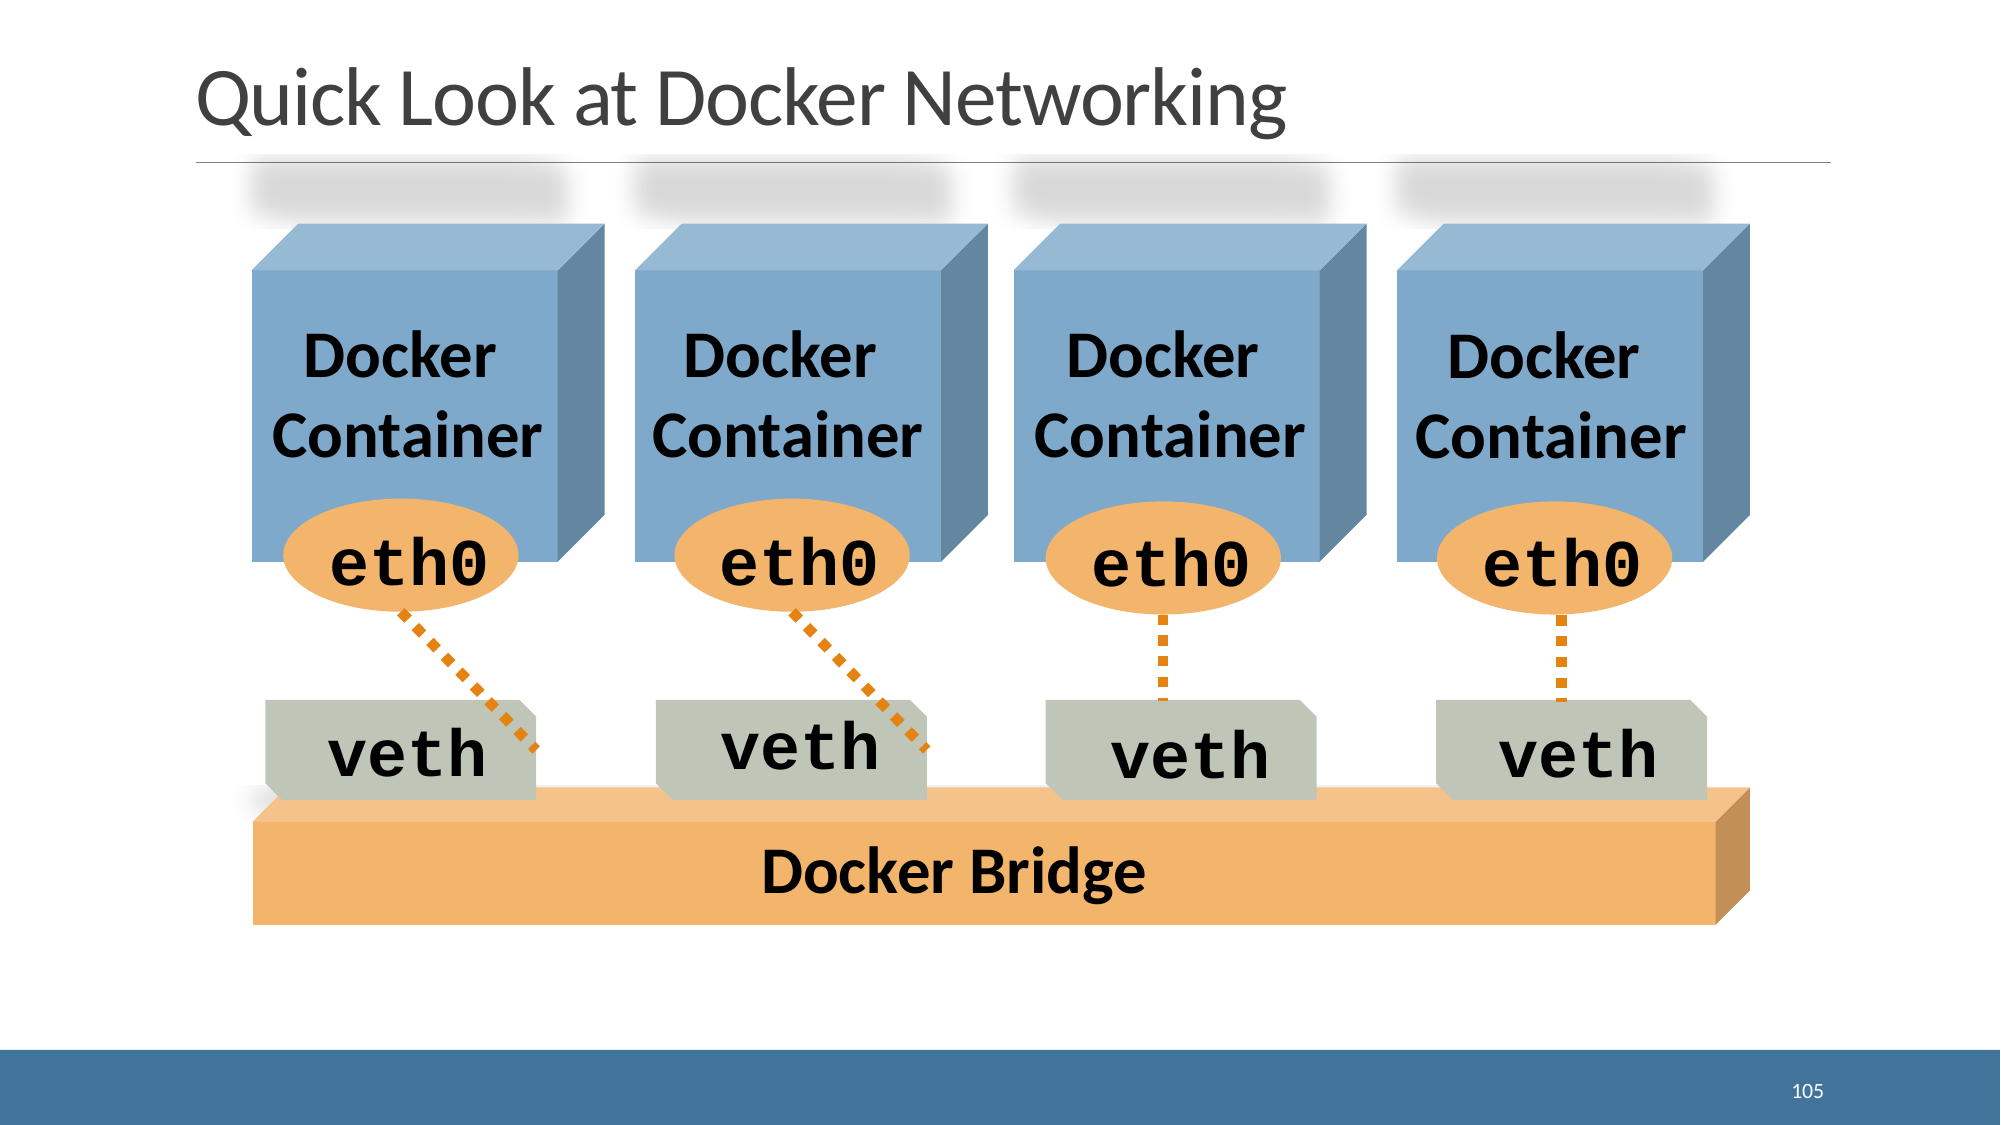

# Quick Look at Docker Networking

Docker
Container
Docker
Container
Docker
Container
Docker
Container

eth0
eth0
eth0
eth0
veth

veth
veth
veth

Docker Bridge

105